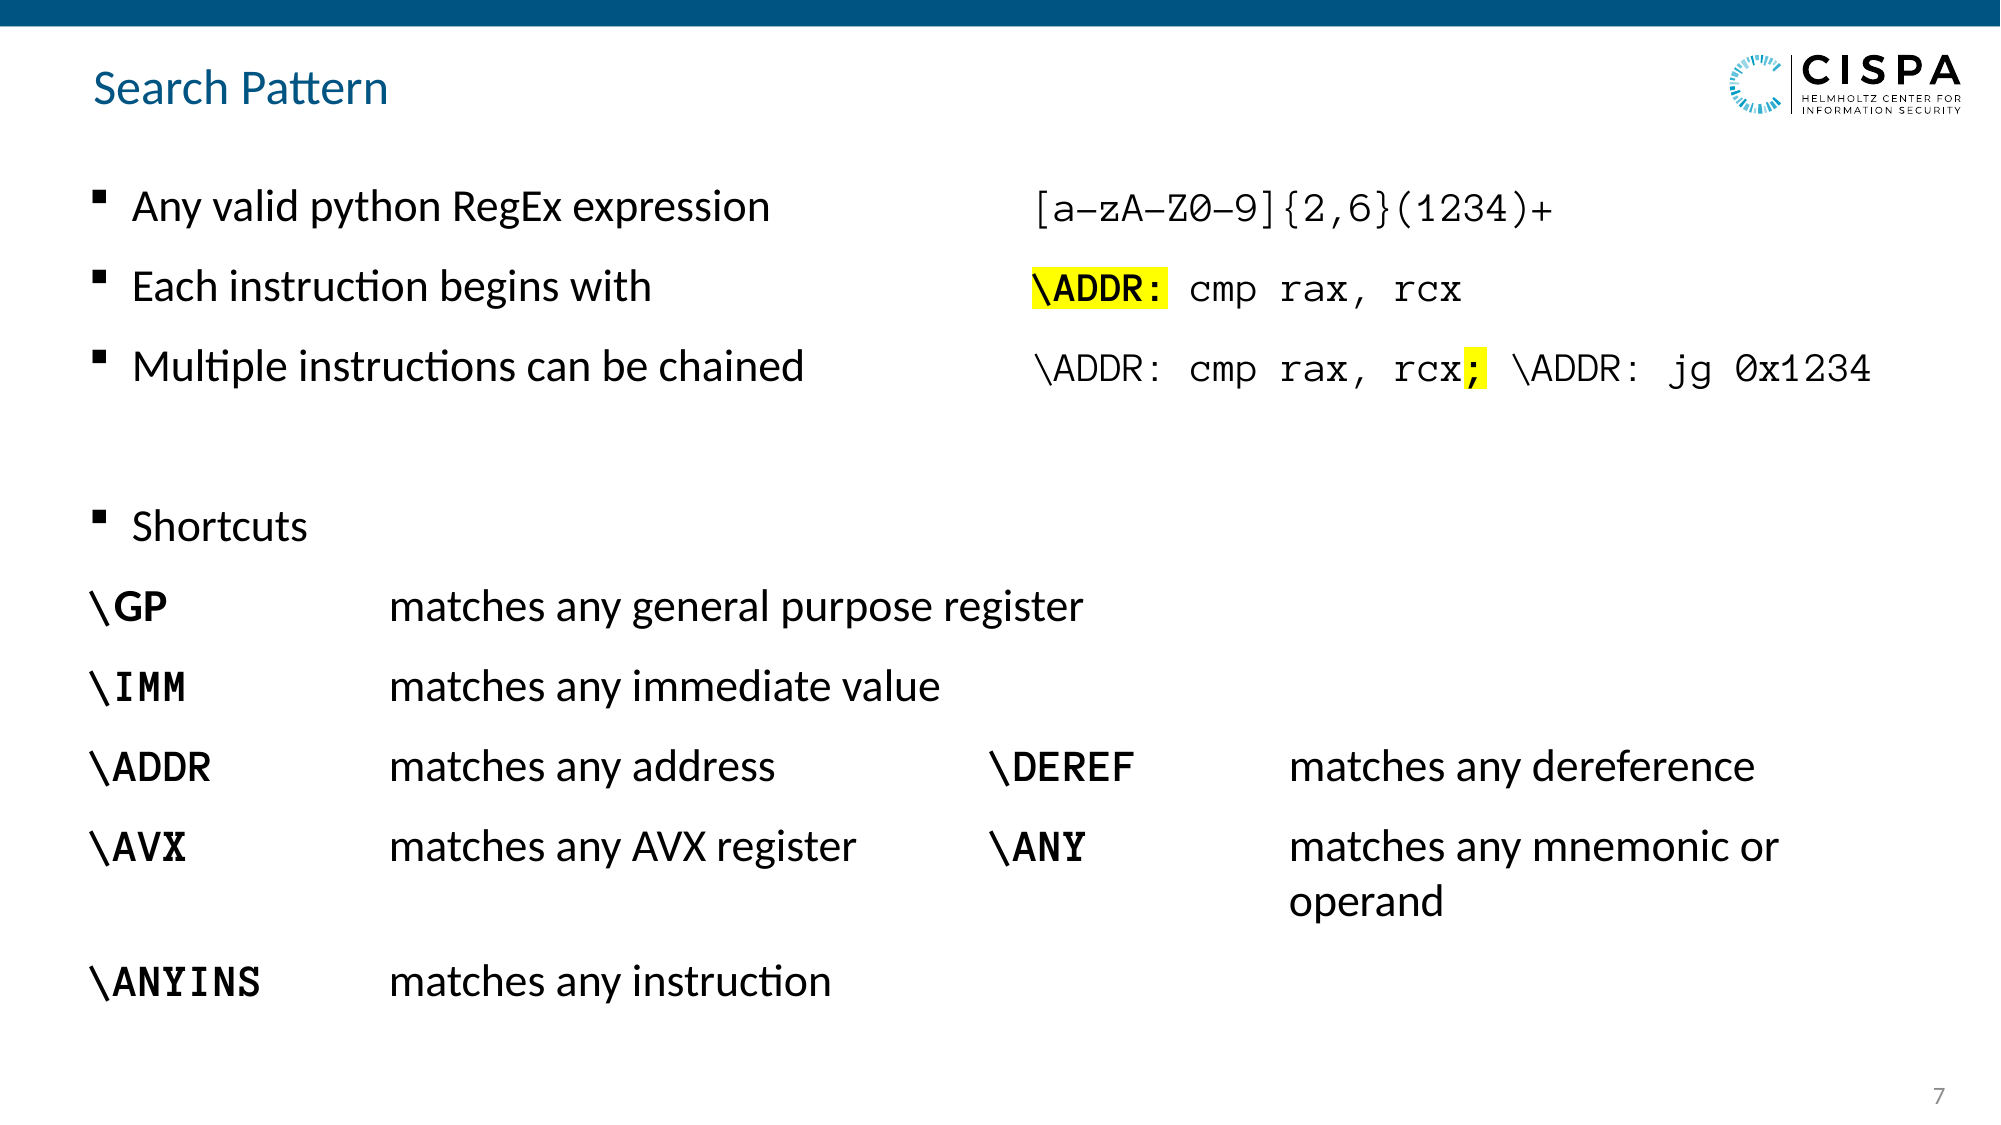

# Search Pattern
Any valid python RegEx expression		[a-zA-Z0-9]{2,6}(1234)+
Each instruction begins with			\ADDR: cmp rax, rcx
Multiple instructions can be chained		\ADDR: cmp rax, rcx; \ADDR: jg 0x1234

Shortcuts
\GP 		matches any general purpose register
\IMM 		matches any immediate value
\ADDR 		matches any address		\DEREF 	matches any dereference
\AVX 		matches any AVX register	\ANY 		matches any mnemonic or 									operand
\ANYINS	matches any instruction
7